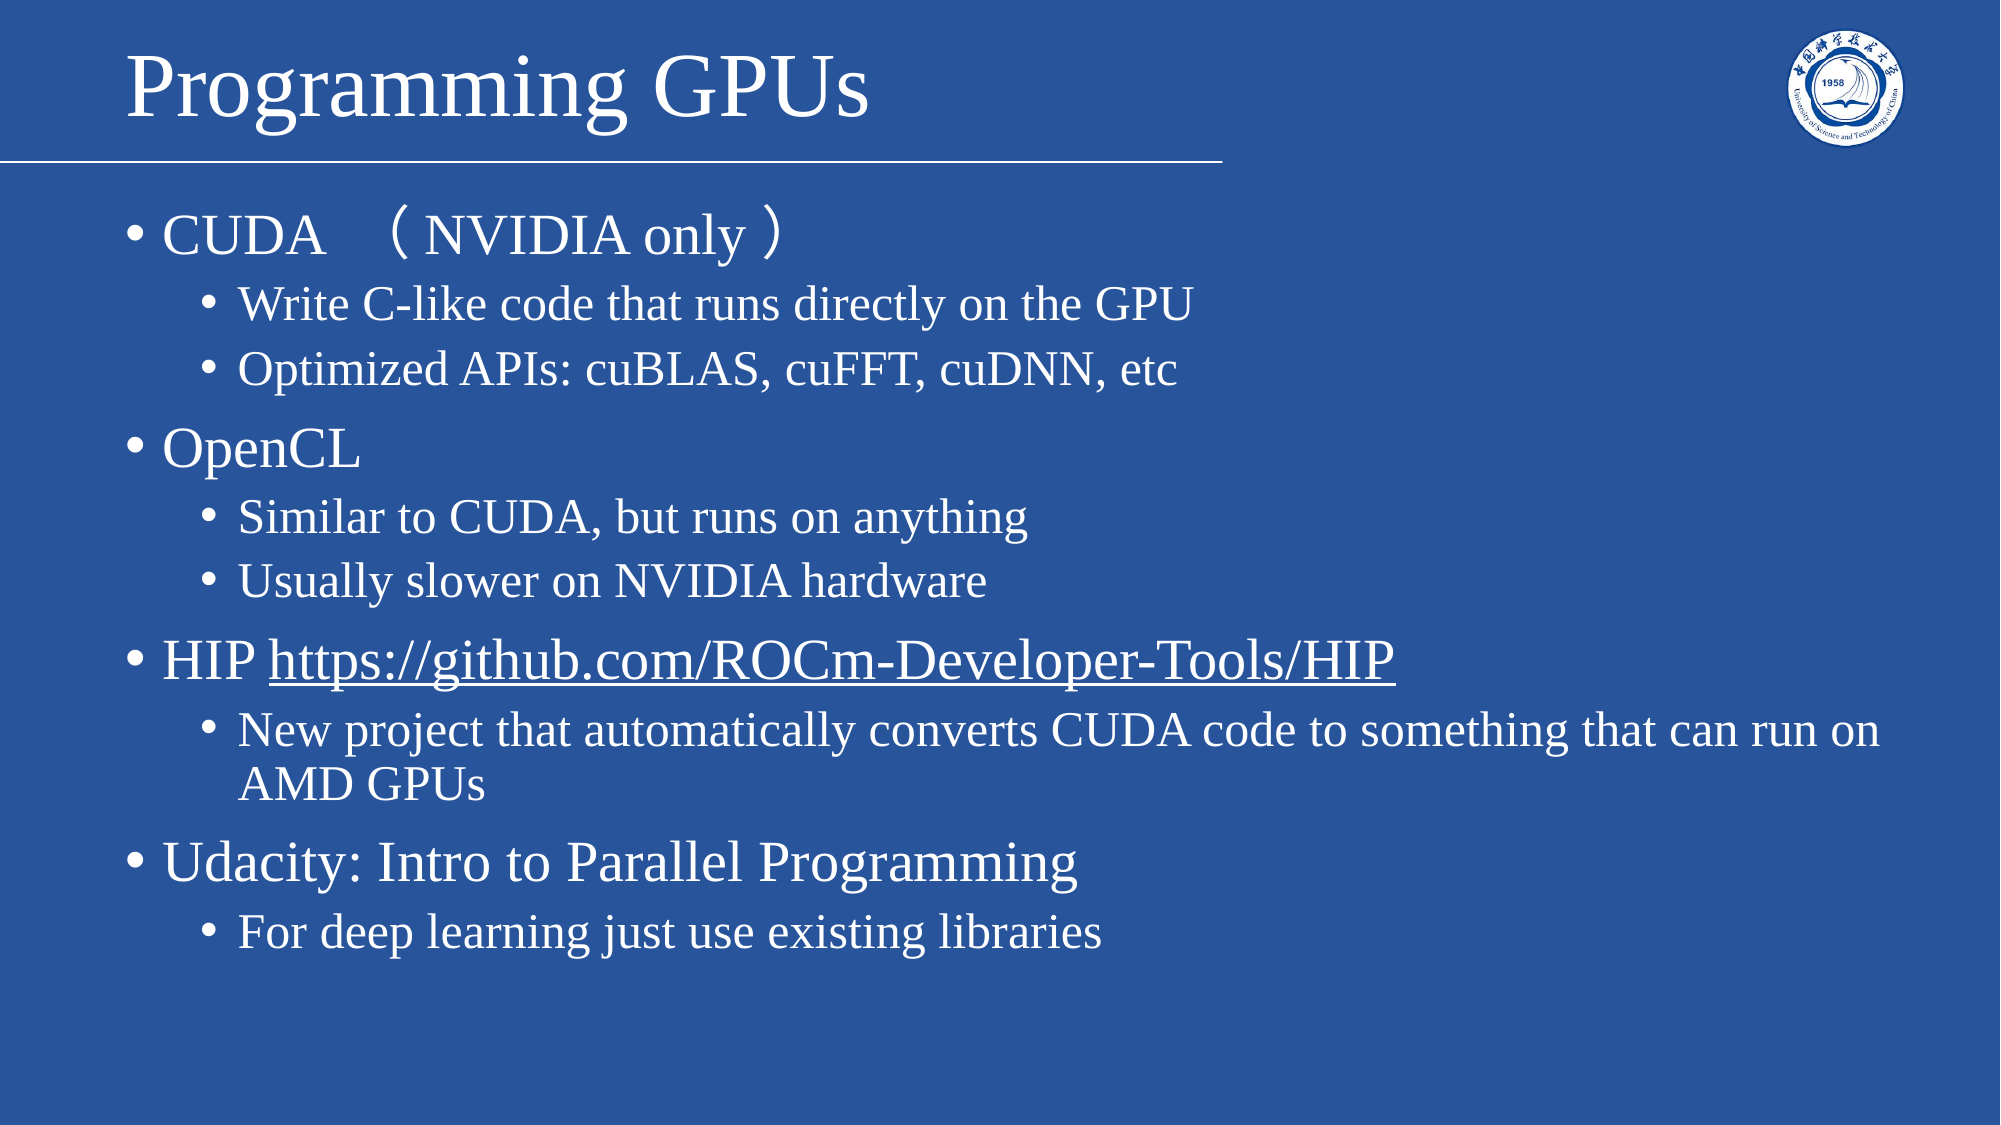

# Programming GPUs
11
CUDA （NVIDIA only）
Write C-like code that runs directly on the GPU
Optimized APIs: cuBLAS, cuFFT, cuDNN, etc
OpenCL
Similar to CUDA, but runs on anything
Usually slower on NVIDIA hardware
HIP https://github.com/ROCm-Developer-Tools/HIP
New project that automatically converts CUDA code to something that can run on AMD GPUs
Udacity: Intro to Parallel Programming
For deep learning just use existing libraries